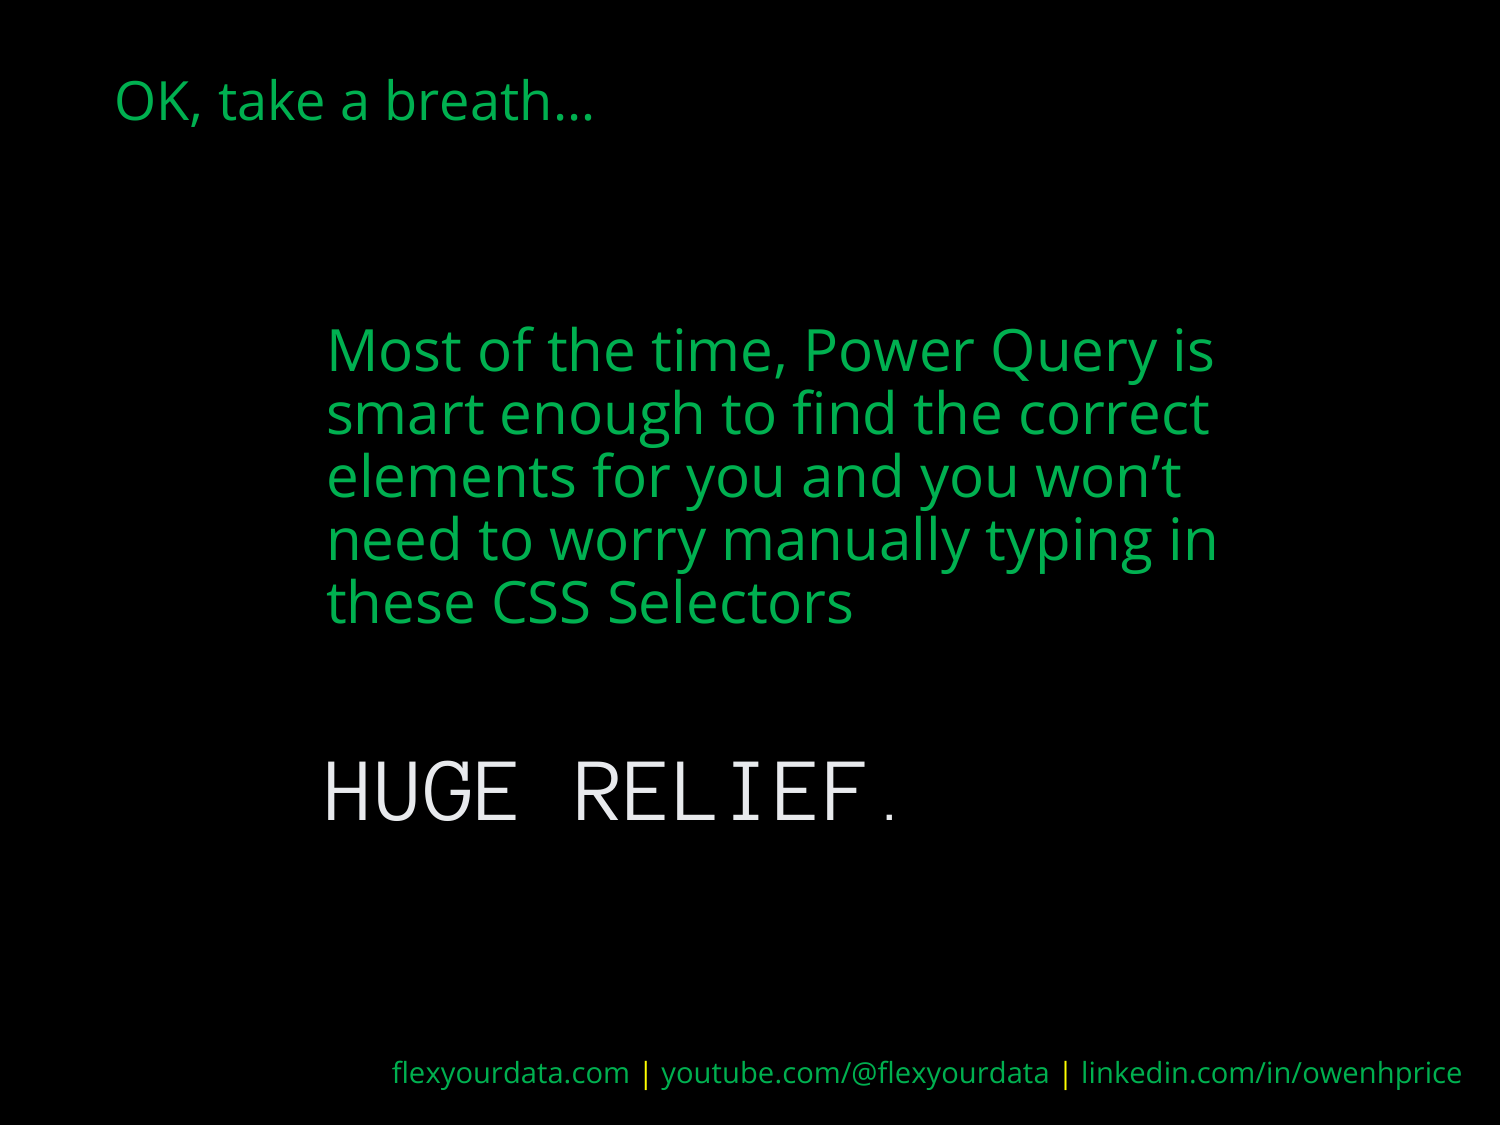

OK, take a breath…
Most of the time, Power Query is smart enough to find the correct elements for you and you won’t need to worry manually typing in these CSS Selectors

HUGE RELIEF.